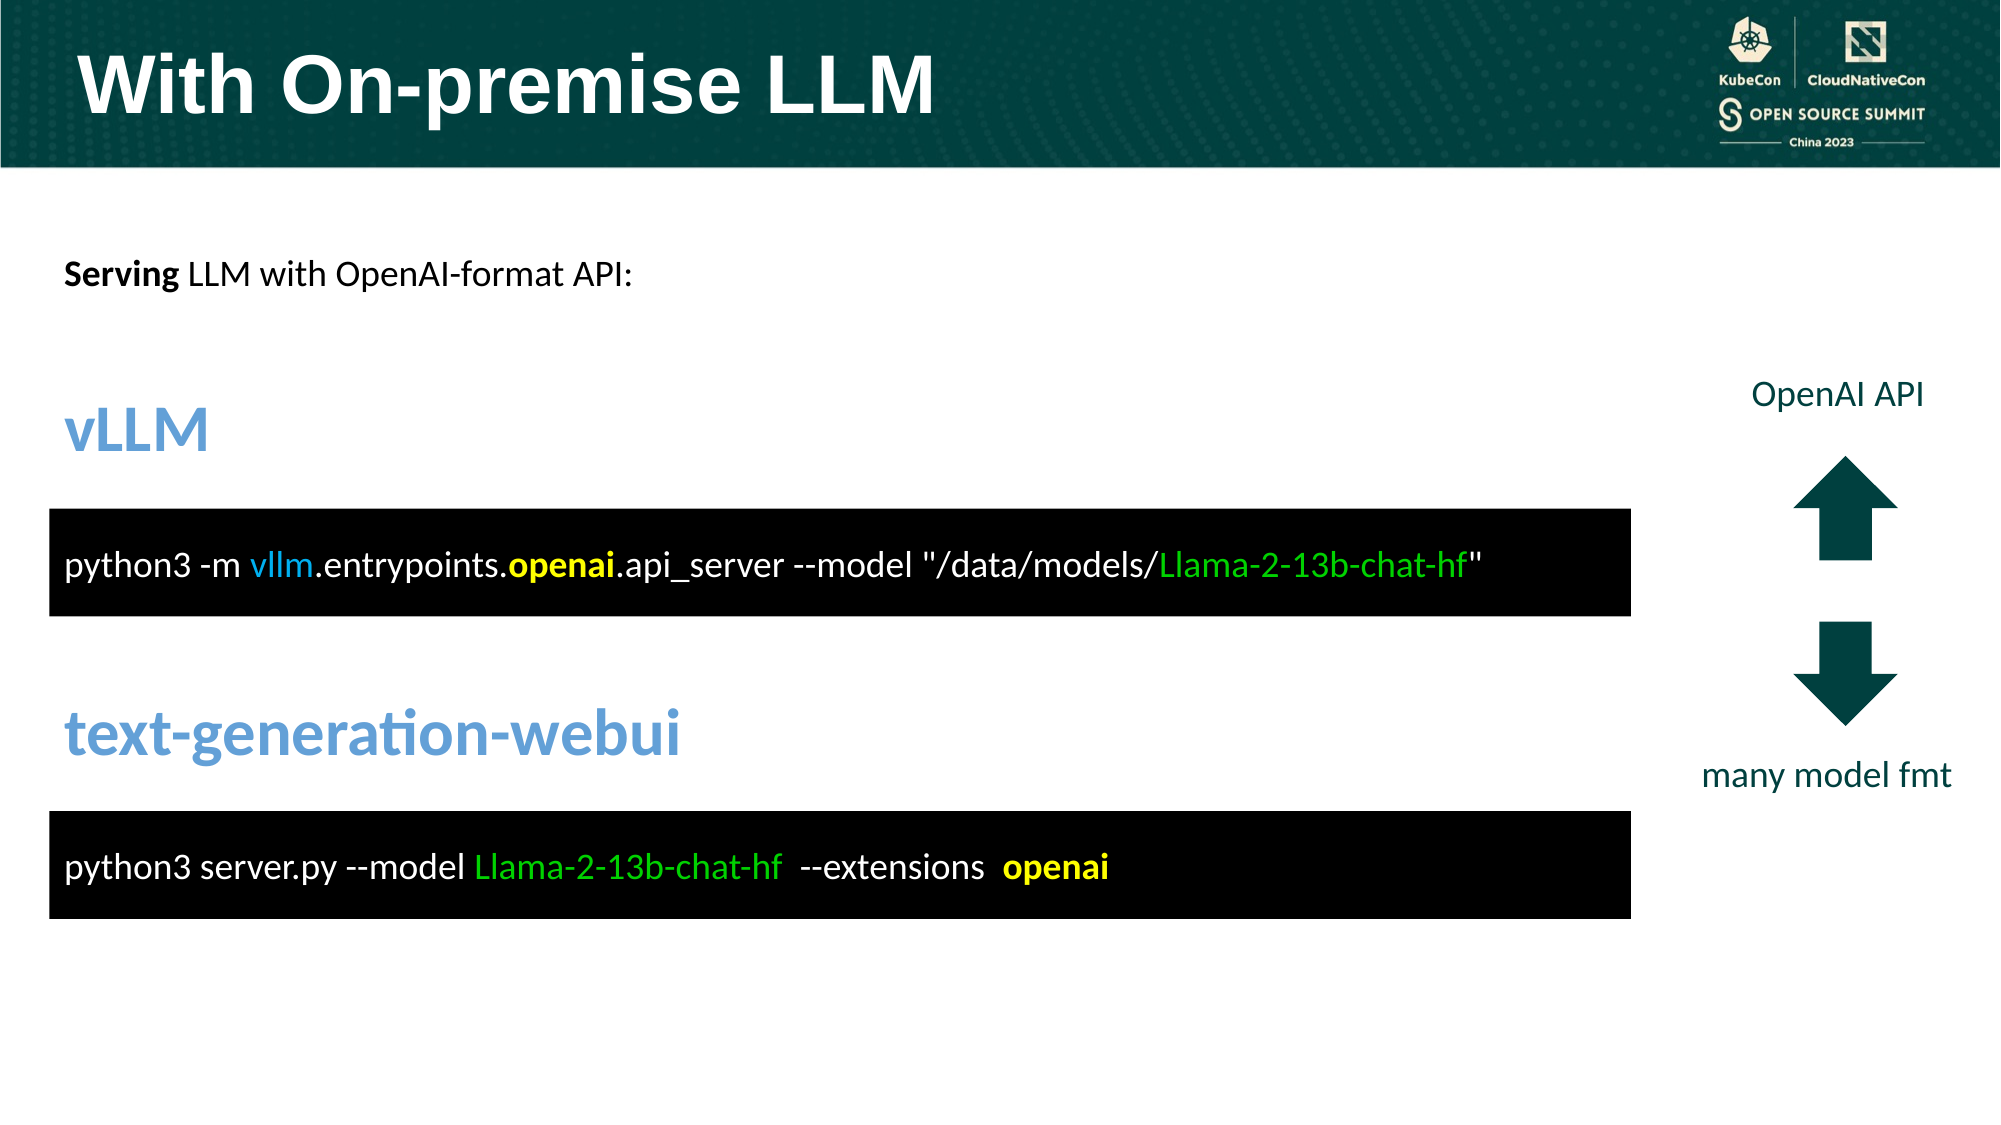

With On-premise LLM
Serving LLM with OpenAI-format API:

vLLM

text-generation-webui
OpenAI API

python3 -m vllm.entrypoints.openai.api_server --model "/data/models/Llama-2-13b-chat-hf"

many model fmt
python3 server.py --model Llama-2-13b-chat-hf  --extensions  openai